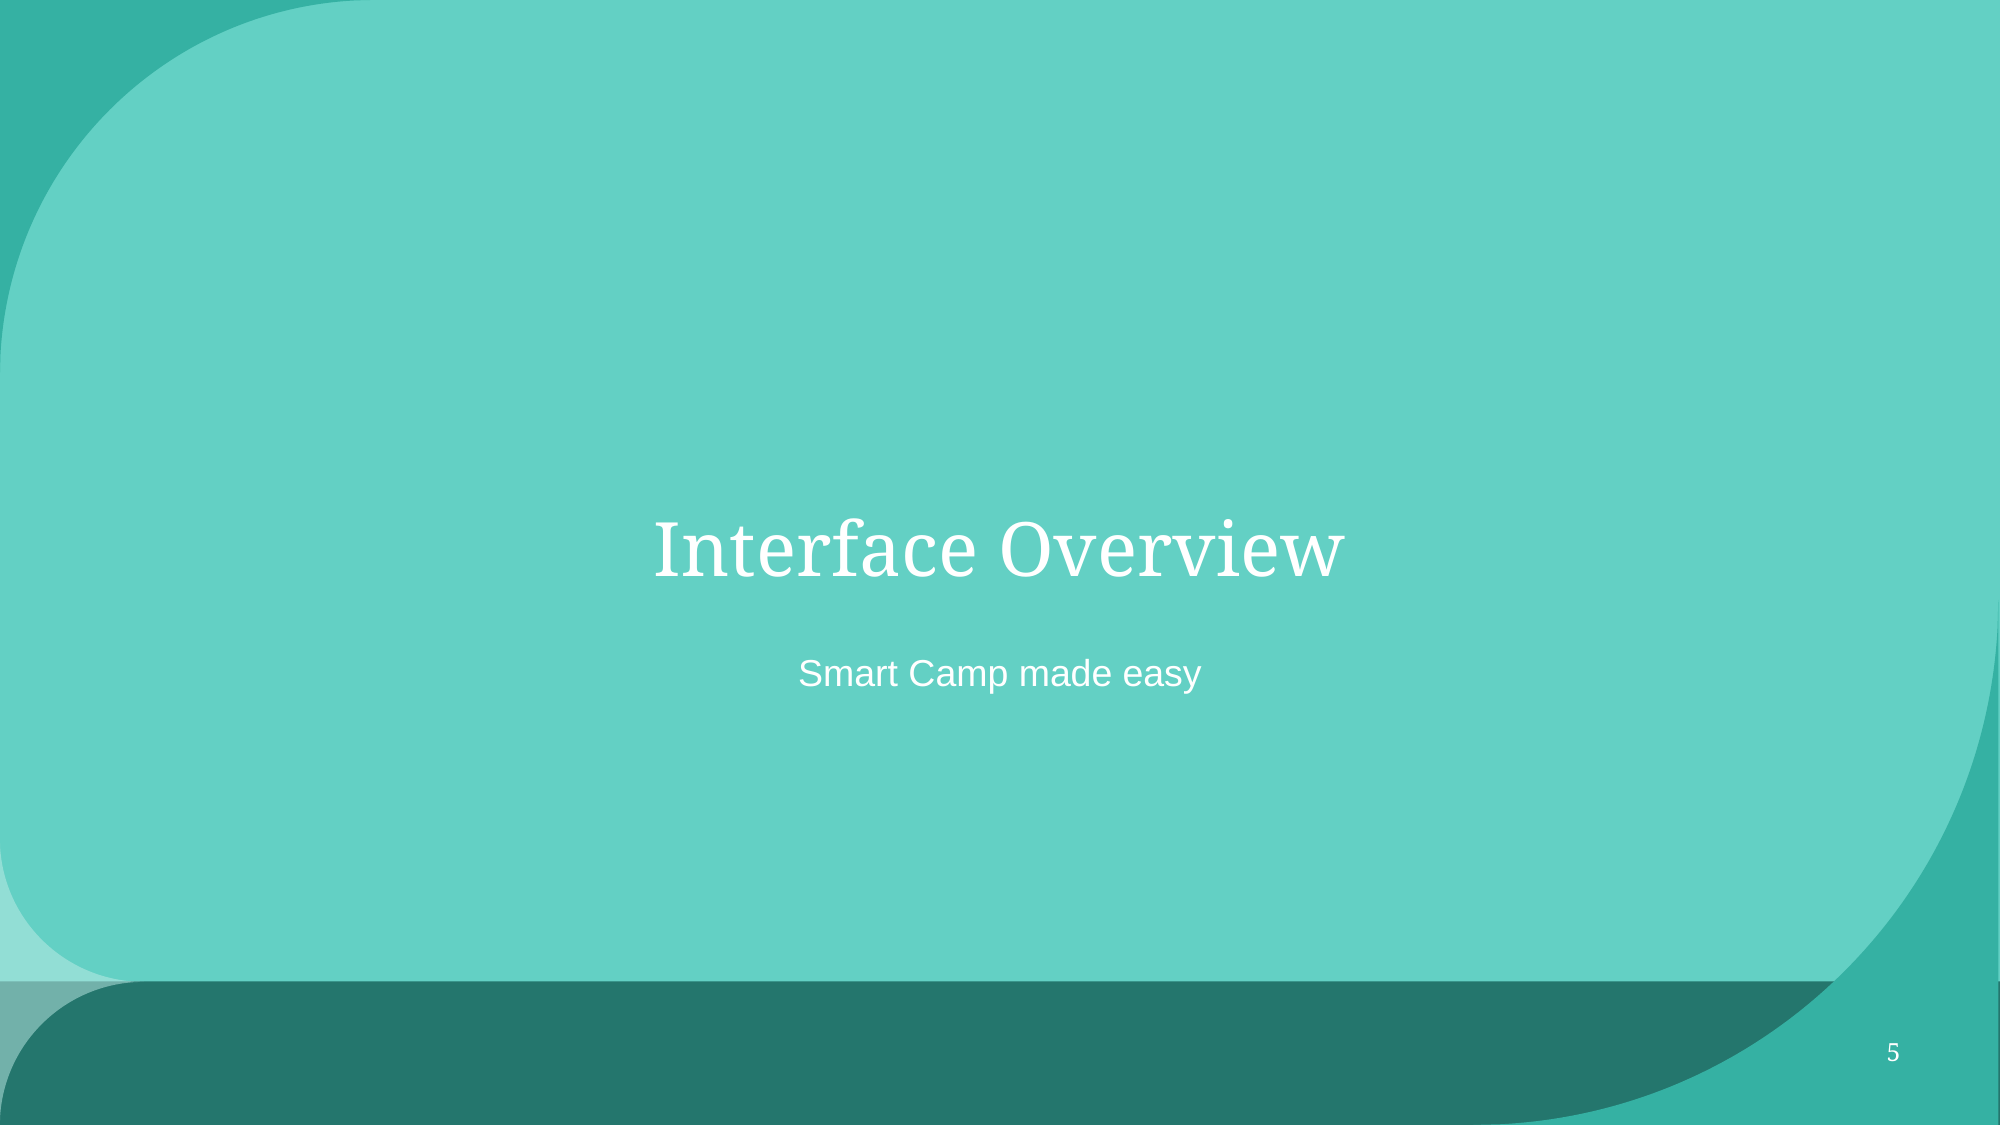

# Interface Overview
Smart Camp made easy
5